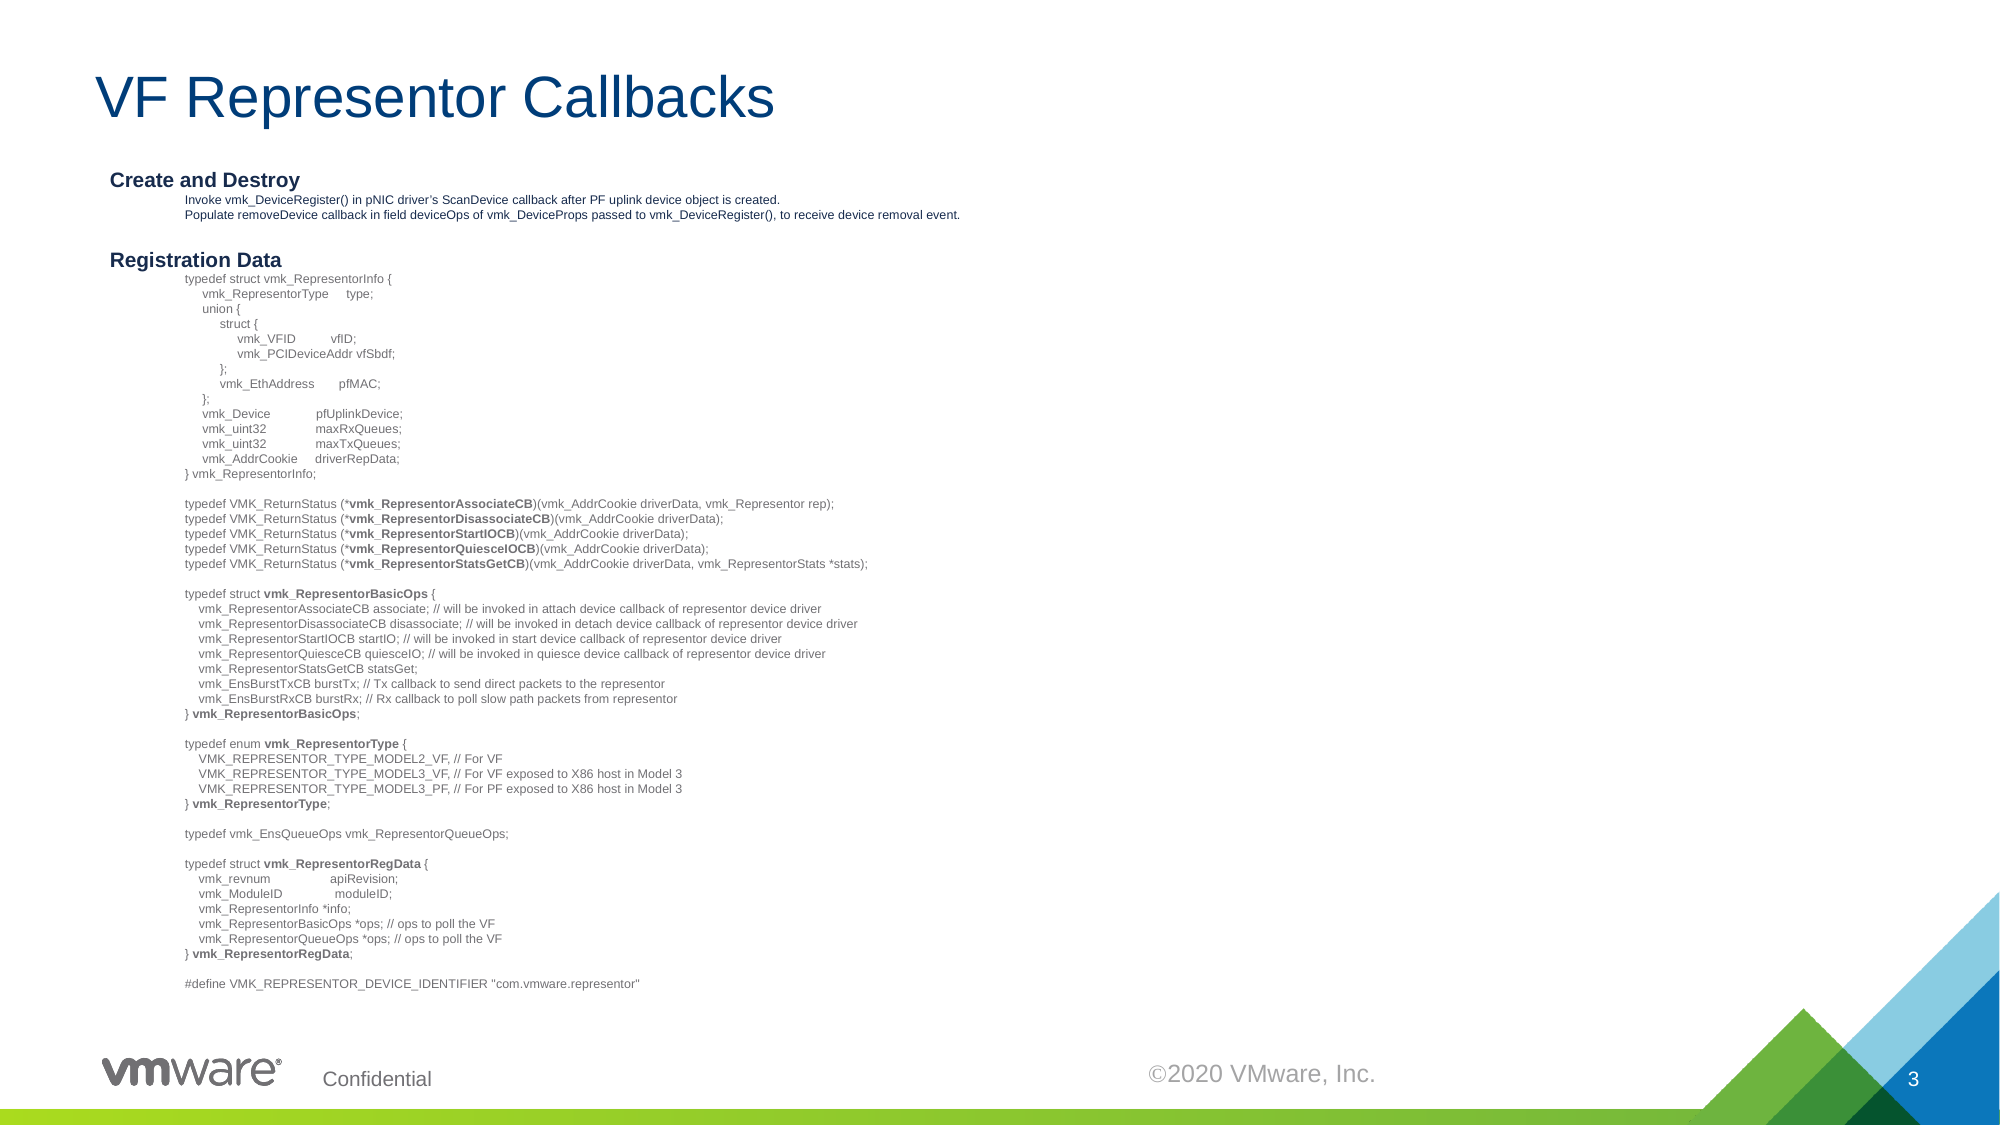

# VF Representor Callbacks
Create and Destroy
Invoke vmk_DeviceRegister() in pNIC driver’s ScanDevice callback after PF uplink device object is created.
Populate removeDevice callback in field deviceOps of vmk_DeviceProps passed to vmk_DeviceRegister(), to receive device removal event.

Registration Data
typedef struct vmk_RepresentorInfo {
     vmk_RepresentorType     type;
     union {
          struct {
               vmk_VFID          vfID;
               vmk_PCIDeviceAddr vfSbdf;
          };
          vmk_EthAddress       pfMAC;
     };
     vmk_Device             pfUplinkDevice;
     vmk_uint32              maxRxQueues;
     vmk_uint32              maxTxQueues;
     vmk_AddrCookie     driverRepData;
} vmk_RepresentorInfo;

typedef VMK_ReturnStatus (*vmk_RepresentorAssociateCB)(vmk_AddrCookie driverData, vmk_Representor rep);
typedef VMK_ReturnStatus (*vmk_RepresentorDisassociateCB)(vmk_AddrCookie driverData);
typedef VMK_ReturnStatus (*vmk_RepresentorStartIOCB)(vmk_AddrCookie driverData);
typedef VMK_ReturnStatus (*vmk_RepresentorQuiesceIOCB)(vmk_AddrCookie driverData);
typedef VMK_ReturnStatus (*vmk_RepresentorStatsGetCB)(vmk_AddrCookie driverData, vmk_RepresentorStats *stats);

typedef struct vmk_RepresentorBasicOps {
    vmk_RepresentorAssociateCB associate; // will be invoked in attach device callback of representor device driver
    vmk_RepresentorDisassociateCB disassociate; // will be invoked in detach device callback of representor device driver
    vmk_RepresentorStartIOCB startIO; // will be invoked in start device callback of representor device driver
    vmk_RepresentorQuiesceCB quiesceIO; // will be invoked in quiesce device callback of representor device driver
    vmk_RepresentorStatsGetCB statsGet;
    vmk_EnsBurstTxCB burstTx; // Tx callback to send direct packets to the representor
    vmk_EnsBurstRxCB burstRx; // Rx callback to poll slow path packets from representor
} vmk_RepresentorBasicOps;

typedef enum vmk_RepresentorType {
    VMK_REPRESENTOR_TYPE_MODEL2_VF, // For VF
    VMK_REPRESENTOR_TYPE_MODEL3_VF, // For VF exposed to X86 host in Model 3
    VMK_REPRESENTOR_TYPE_MODEL3_PF, // For PF exposed to X86 host in Model 3
} vmk_RepresentorType;

typedef vmk_EnsQueueOps vmk_RepresentorQueueOps;

typedef struct vmk_RepresentorRegData {
    vmk_revnum                 apiRevision;
    vmk_ModuleID               moduleID;
    vmk_RepresentorInfo *info;
    vmk_RepresentorBasicOps *ops; // ops to poll the VF
    vmk_RepresentorQueueOps *ops; // ops to poll the VF
} vmk_RepresentorRegData;

#define VMK_REPRESENTOR_DEVICE_IDENTIFIER "com.vmware.representor"

©2020 VMware, Inc.